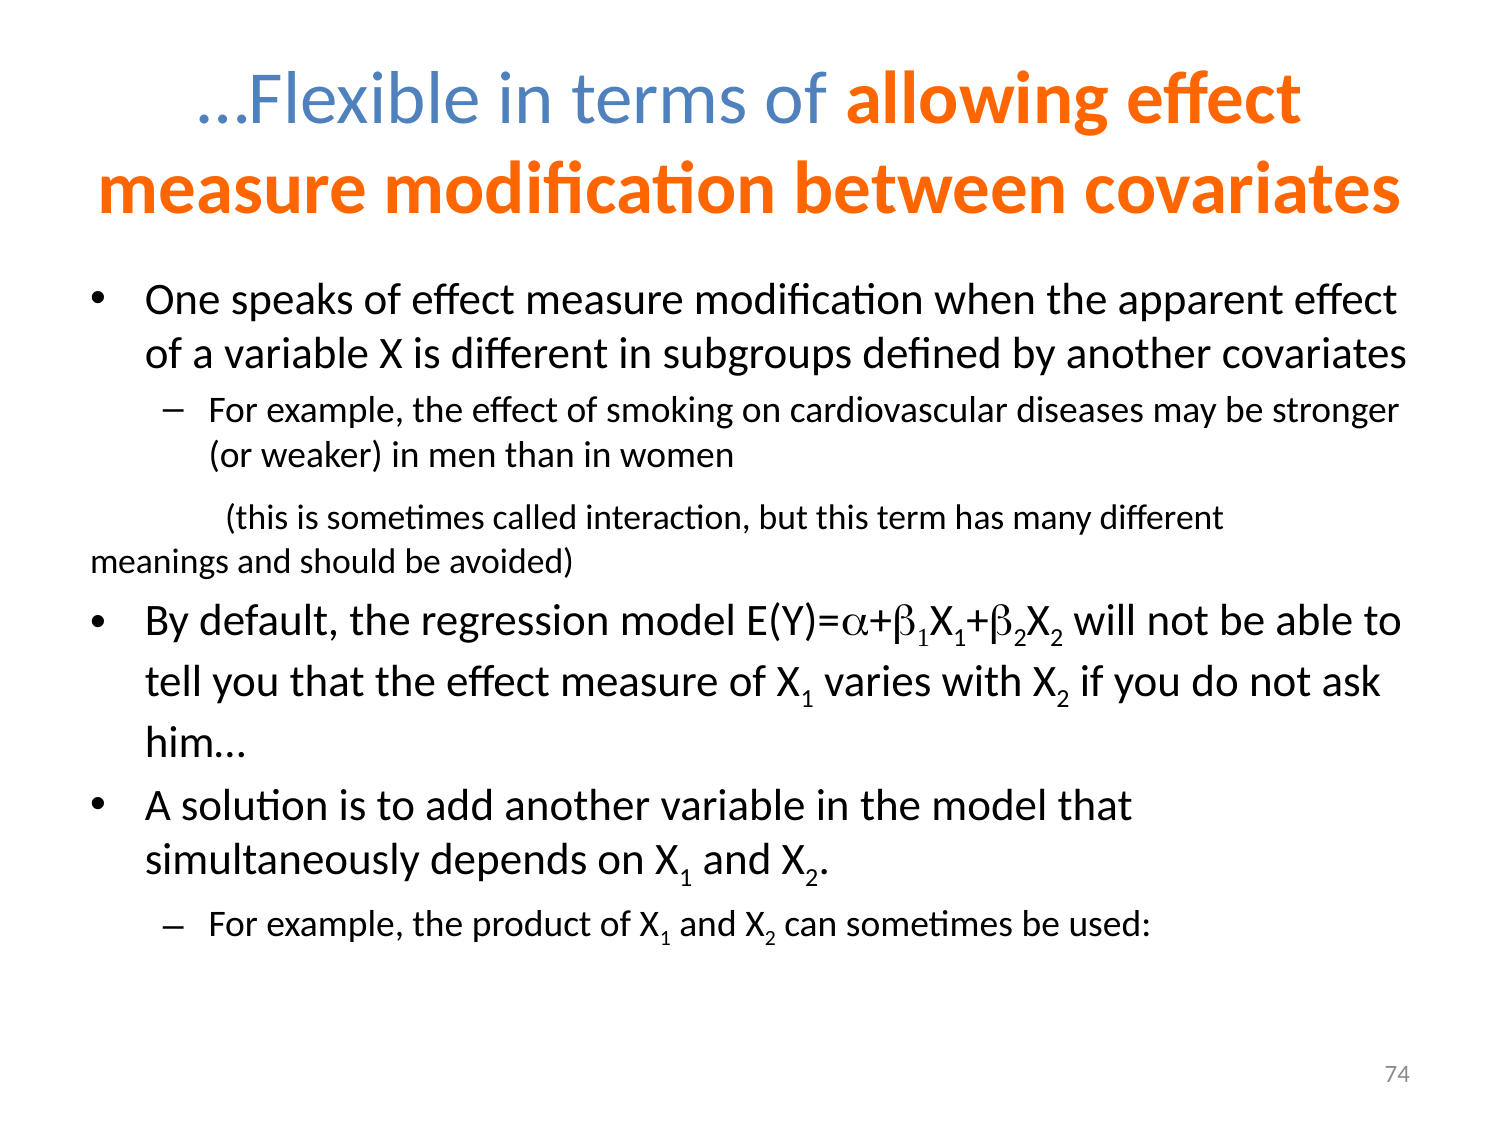

# …Flexible in terms of allowing effect measure modification between covariates
One speaks of effect measure modification when the apparent effect of a variable X is different in subgroups defined by another covariates
For example, the effect of smoking on cardiovascular diseases may be stronger (or weaker) in men than in women
	(this is sometimes called interaction, but this term has many different 	meanings and should be avoided)
By default, the regression model E(Y)=α+β1X1+β2X2 will not be able to tell you that the effect measure of X1 varies with X2 if you do not ask him…
A solution is to add another variable in the model that simultaneously depends on X1 and X2.
For example, the product of X1 and X2 can sometimes be used:
74